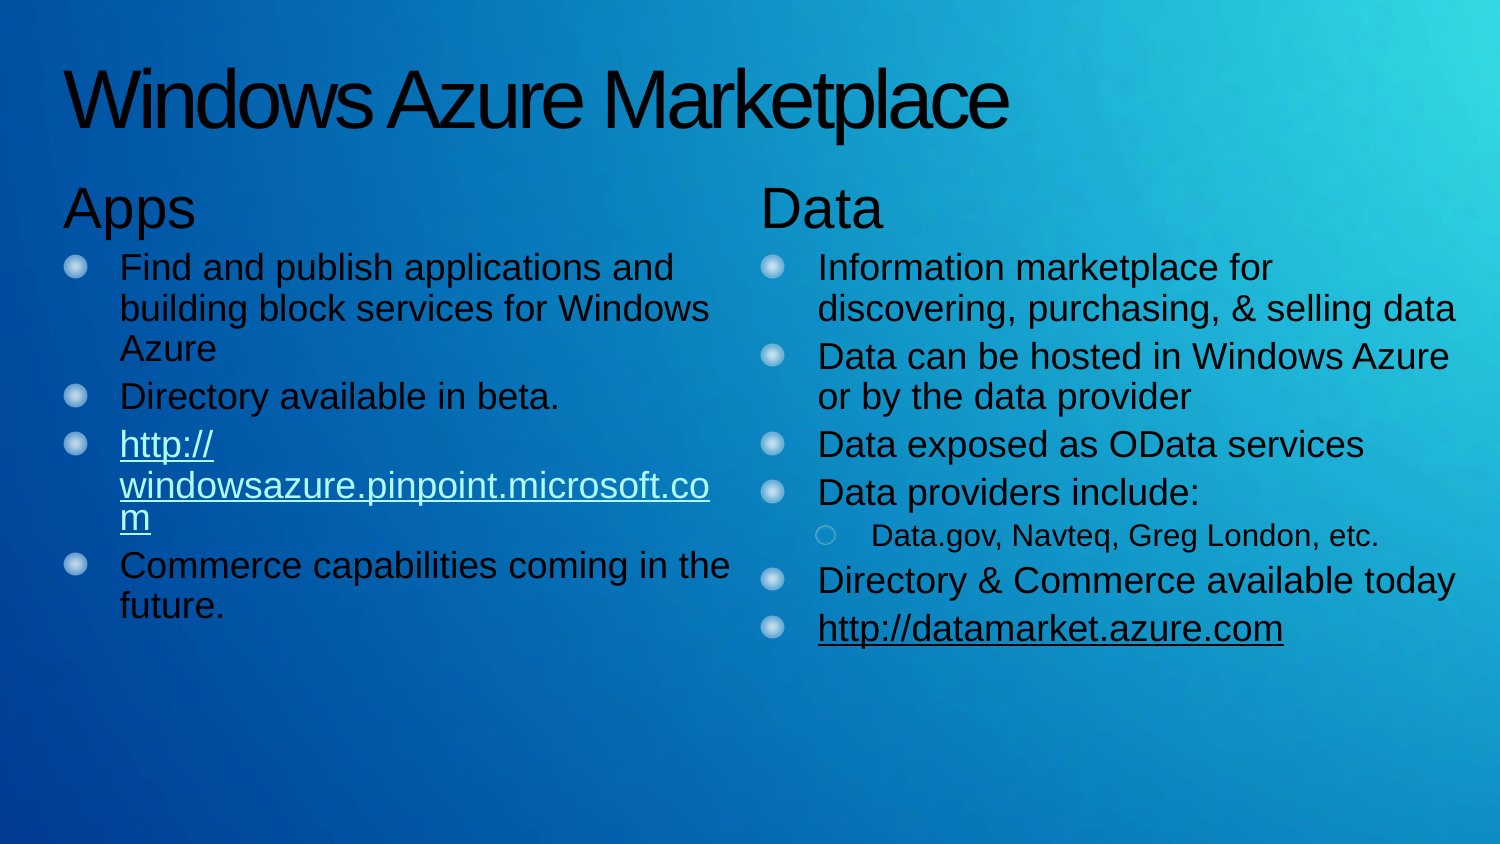

# Windows Azure Marketplace
Data
Information marketplace for discovering, purchasing, & selling data
Data can be hosted in Windows Azure or by the data provider
Data exposed as OData services
Data providers include:
Data.gov, Navteq, Greg London, etc.
Directory & Commerce available today
http://datamarket.azure.com

Apps
Find and publish applications and building block services for Windows Azure
Directory available in beta.
http://windowsazure.pinpoint.microsoft.com
Commerce capabilities coming in the future.